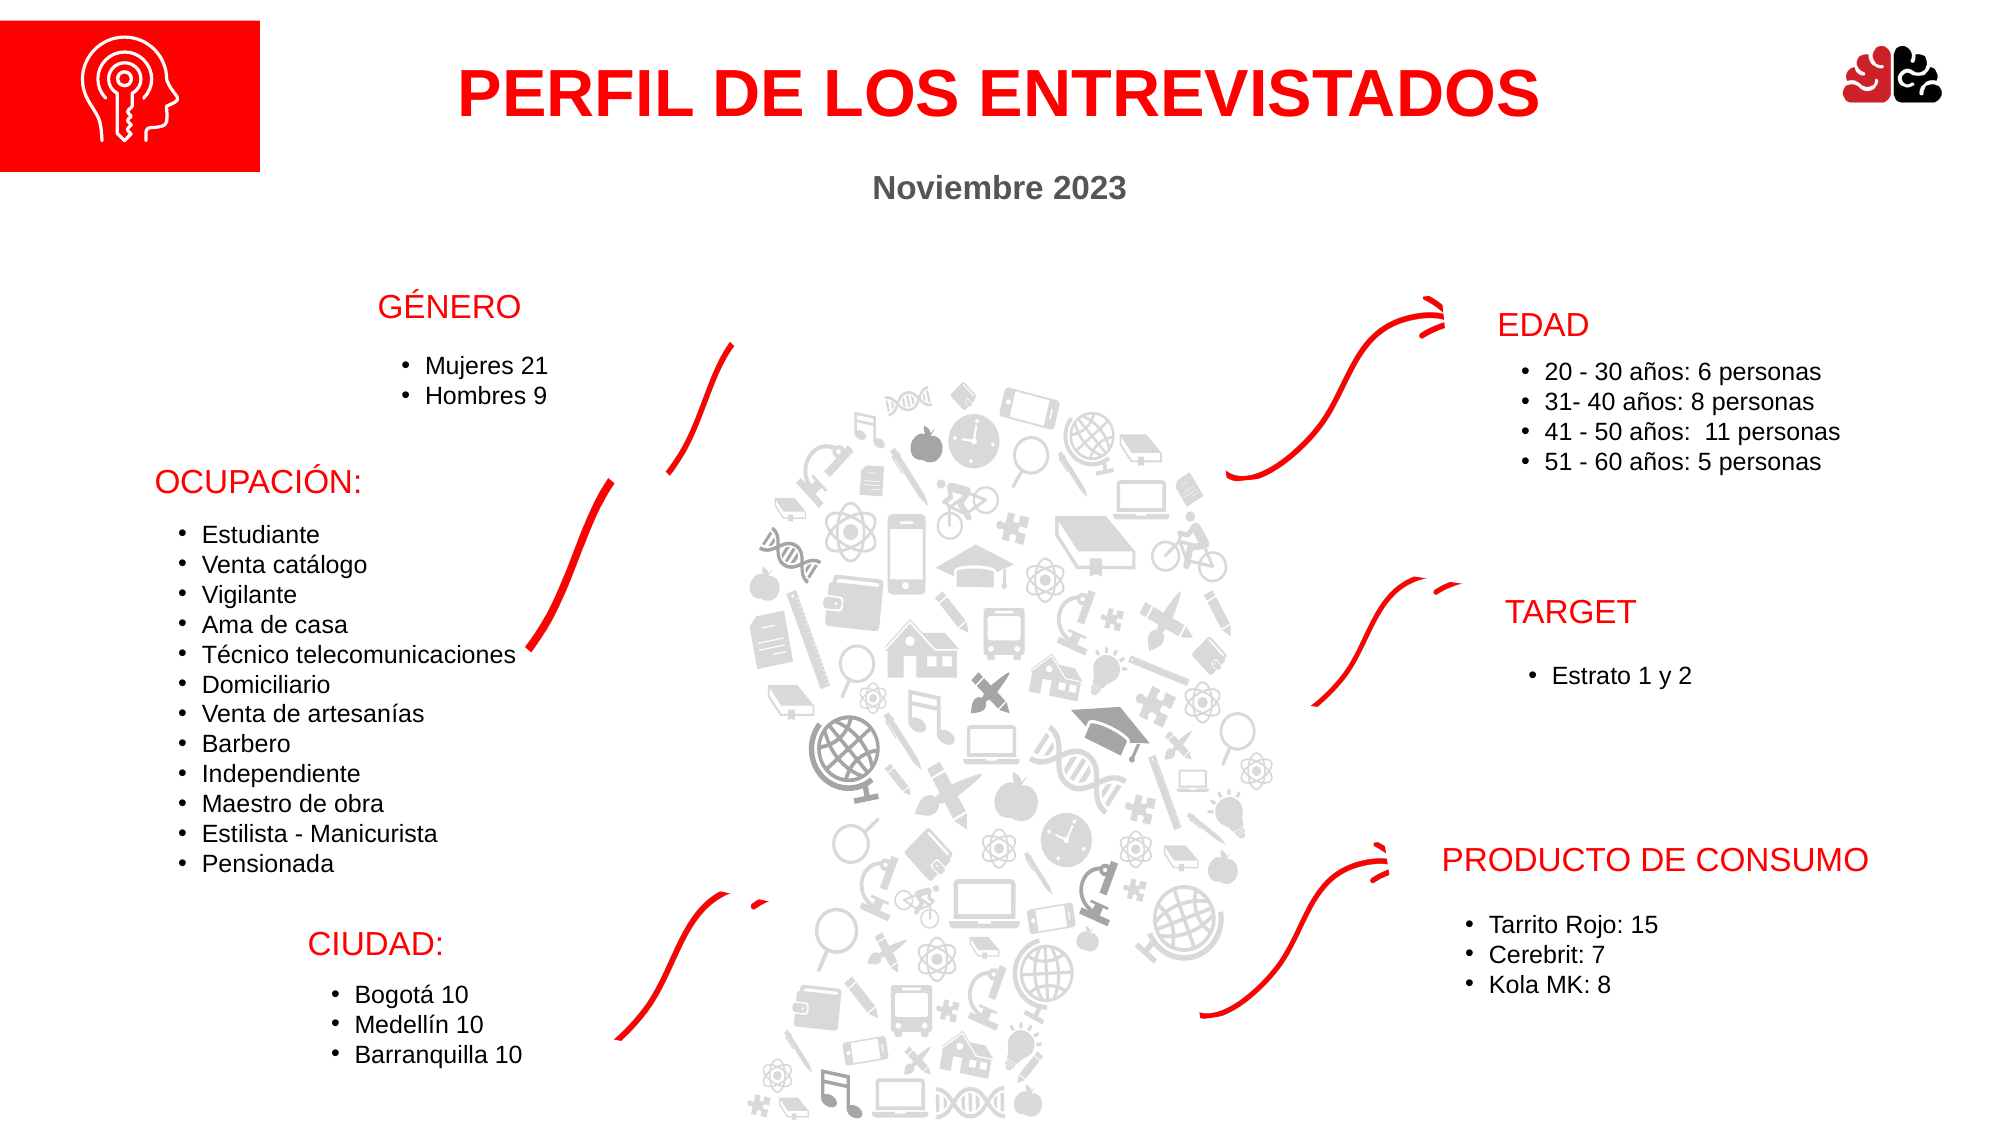

PERFIL DE LOS ENTREVISTADOS
Noviembre 2023
GÉNERO
EDAD

Mujeres 21
Hombres 9
20 - 30 años: 6 personas
31- 40 años: 8 personas
41 - 50 años:  11 personas
51 - 60 años: 5 personas

OCUPACIÓN:

Estudiante
Venta catálogo
Vigilante
Ama de casa
Técnico telecomunicaciones
Domiciliario
Venta de artesanías
Barbero
Independiente
Maestro de obra
Estilista - Manicurista
Pensionada

TARGET
Estrato 1 y 2
PRODUCTO DE CONSUMO

Tarrito Rojo: 15
Cerebrit: 7
Kola MK: 8
CIUDAD:
Bogotá 10
Medellín 10
Barranquilla 10